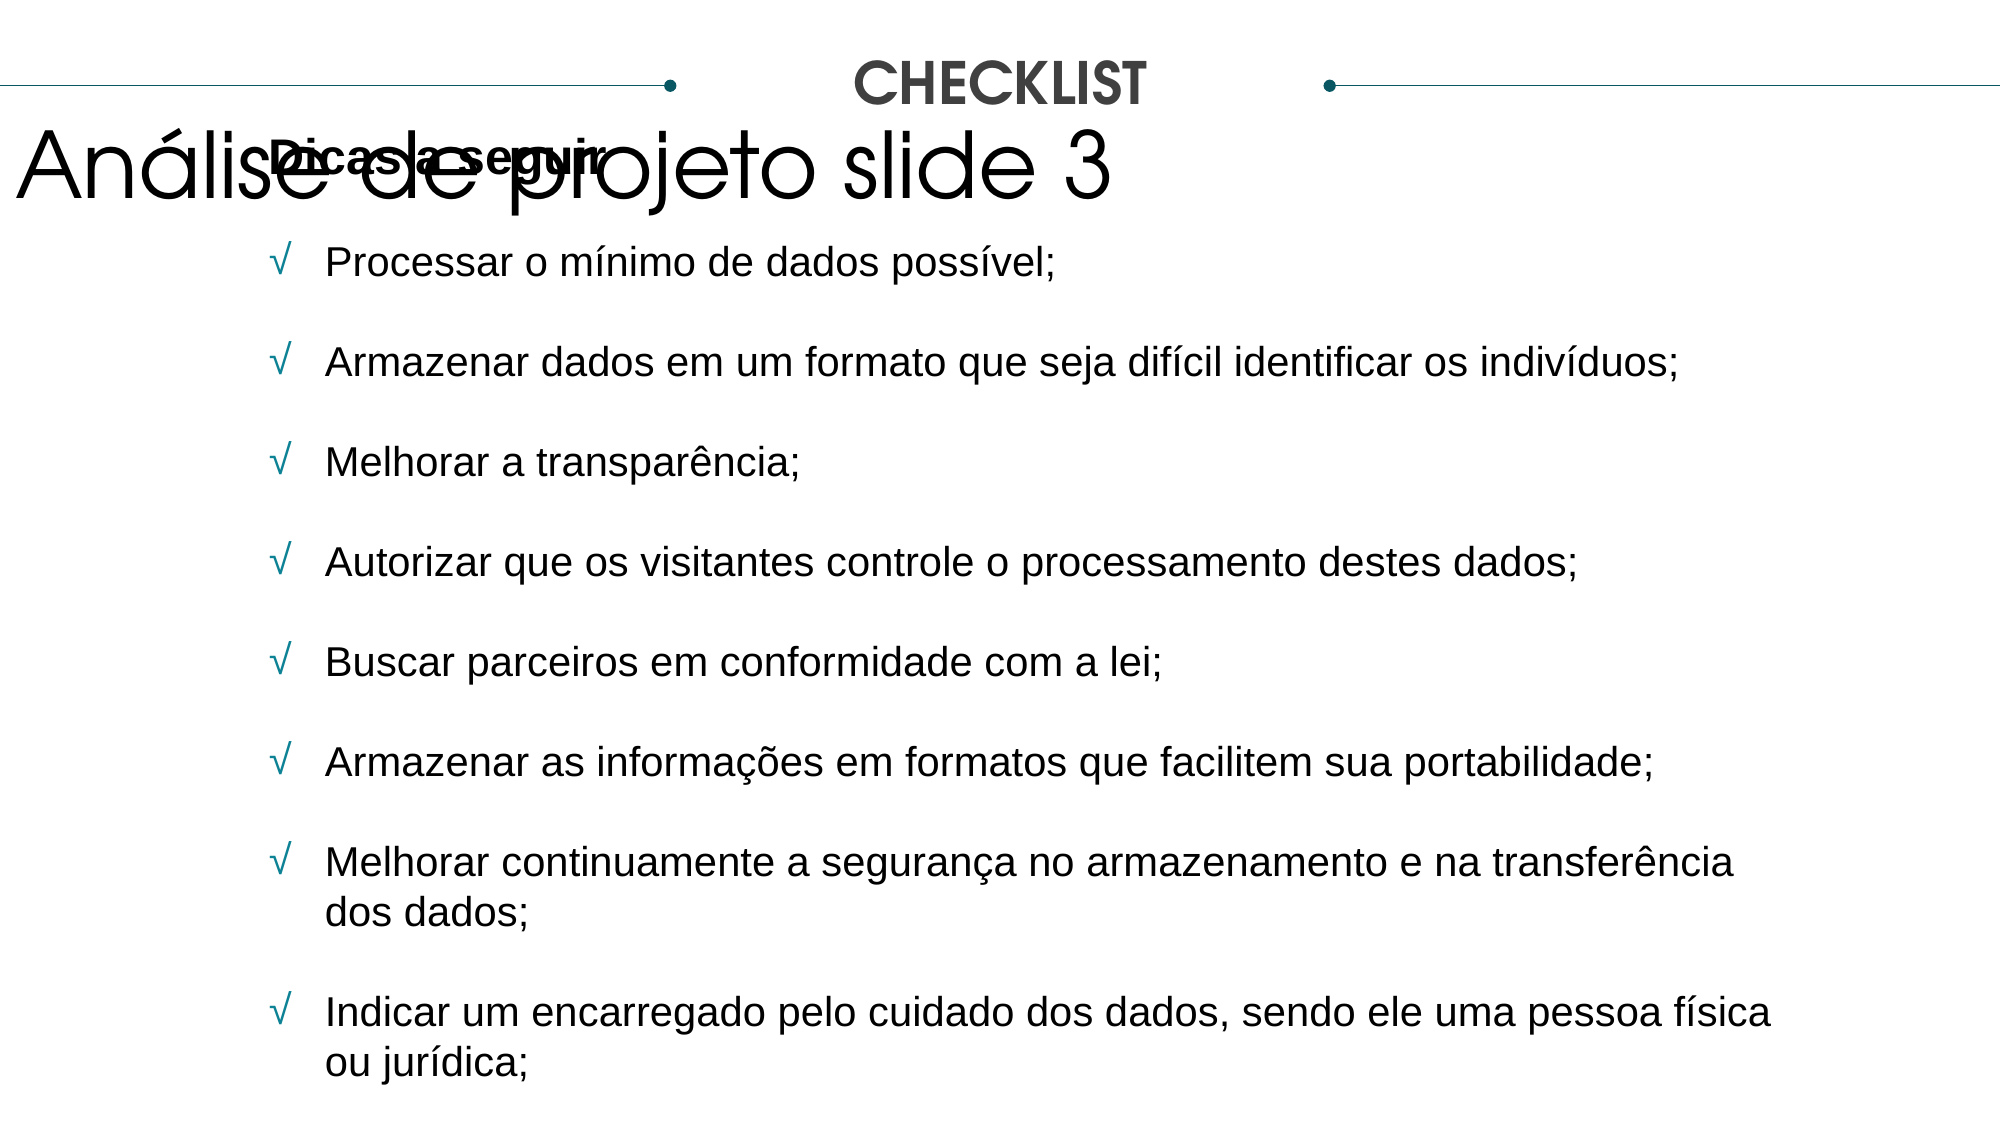

CHECKLIST
Análise de projeto slide 3
Dicas a seguir

Processar o mínimo de dados possível;

Armazenar dados em um formato que seja difícil identificar os indivíduos;

Melhorar a transparência;

Autorizar que os visitantes controle o processamento destes dados;

Buscar parceiros em conformidade com a lei;

Armazenar as informações em formatos que facilitem sua portabilidade;

Melhorar continuamente a segurança no armazenamento e na transferência dos dados;

Indicar um encarregado pelo cuidado dos dados, sendo ele uma pessoa física ou jurídica;